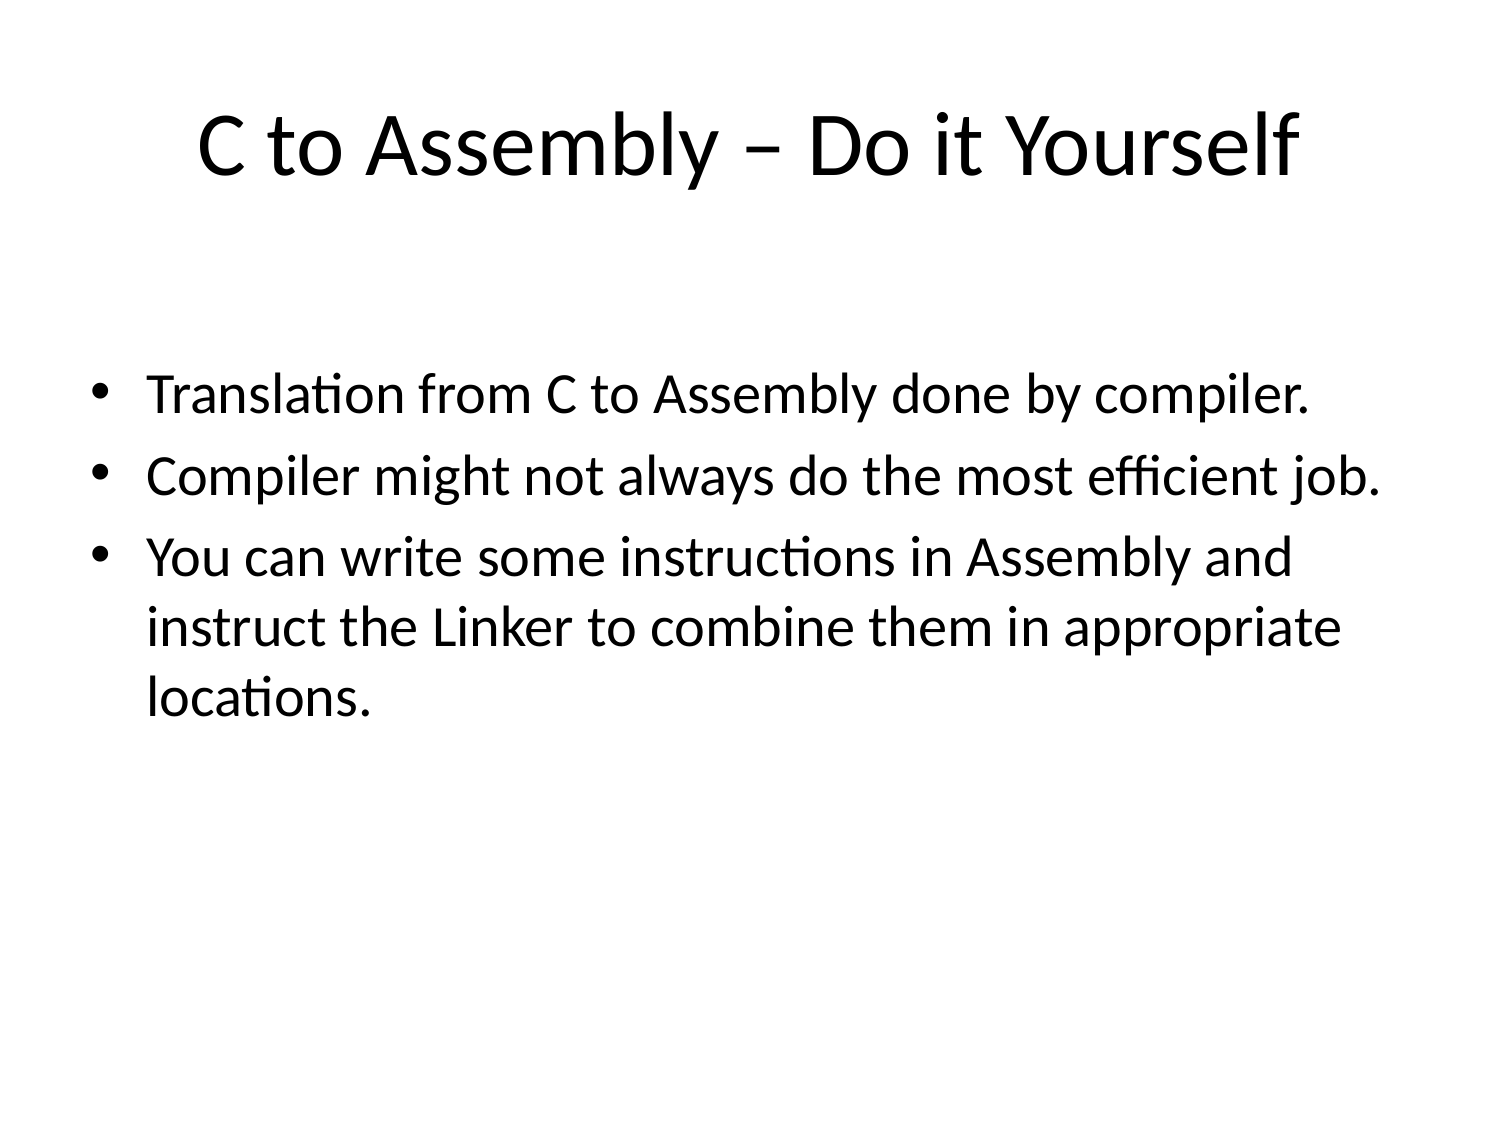

# C to Assembly – Do it Yourself
Translation from C to Assembly done by compiler.
Compiler might not always do the most efficient job.
You can write some instructions in Assembly and instruct the Linker to combine them in appropriate locations.